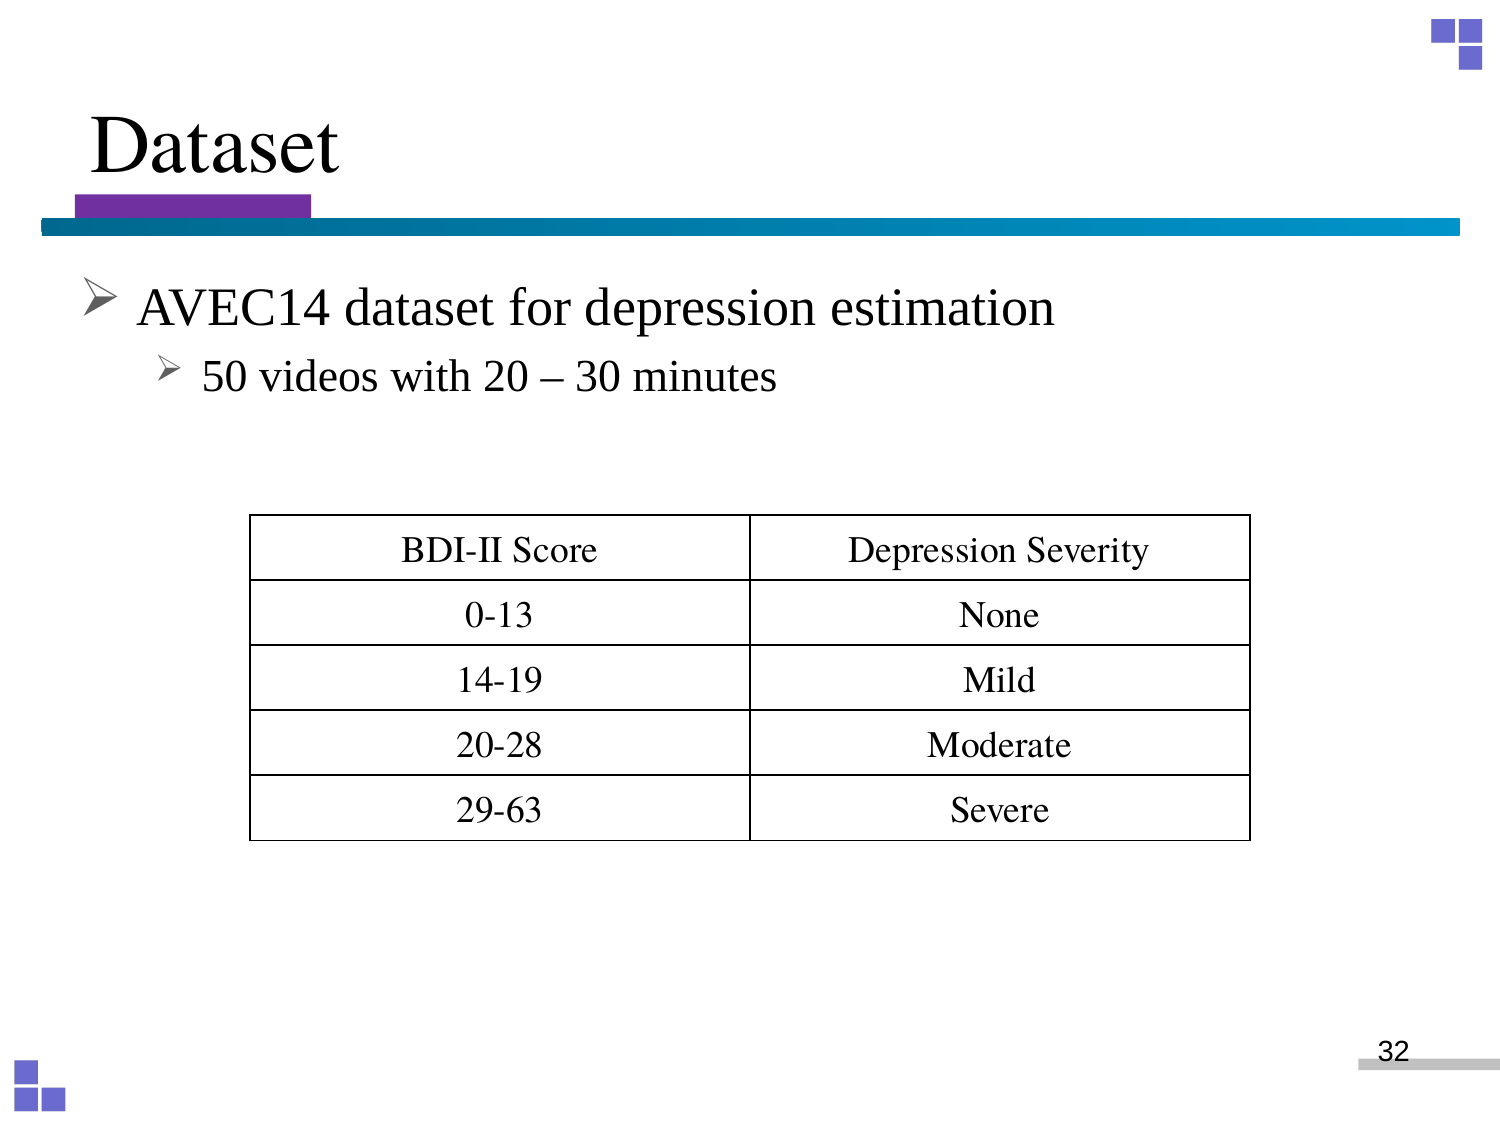

# Dataset
AVEC14 dataset for depression estimation
50 videos with 20 – 30 minutes
| BDI-II Score | Depression Severity |
| --- | --- |
| 0-13 | None |
| 14-19 | Mild |
| 20-28 | Moderate |
| 29-63 | Severe |
32